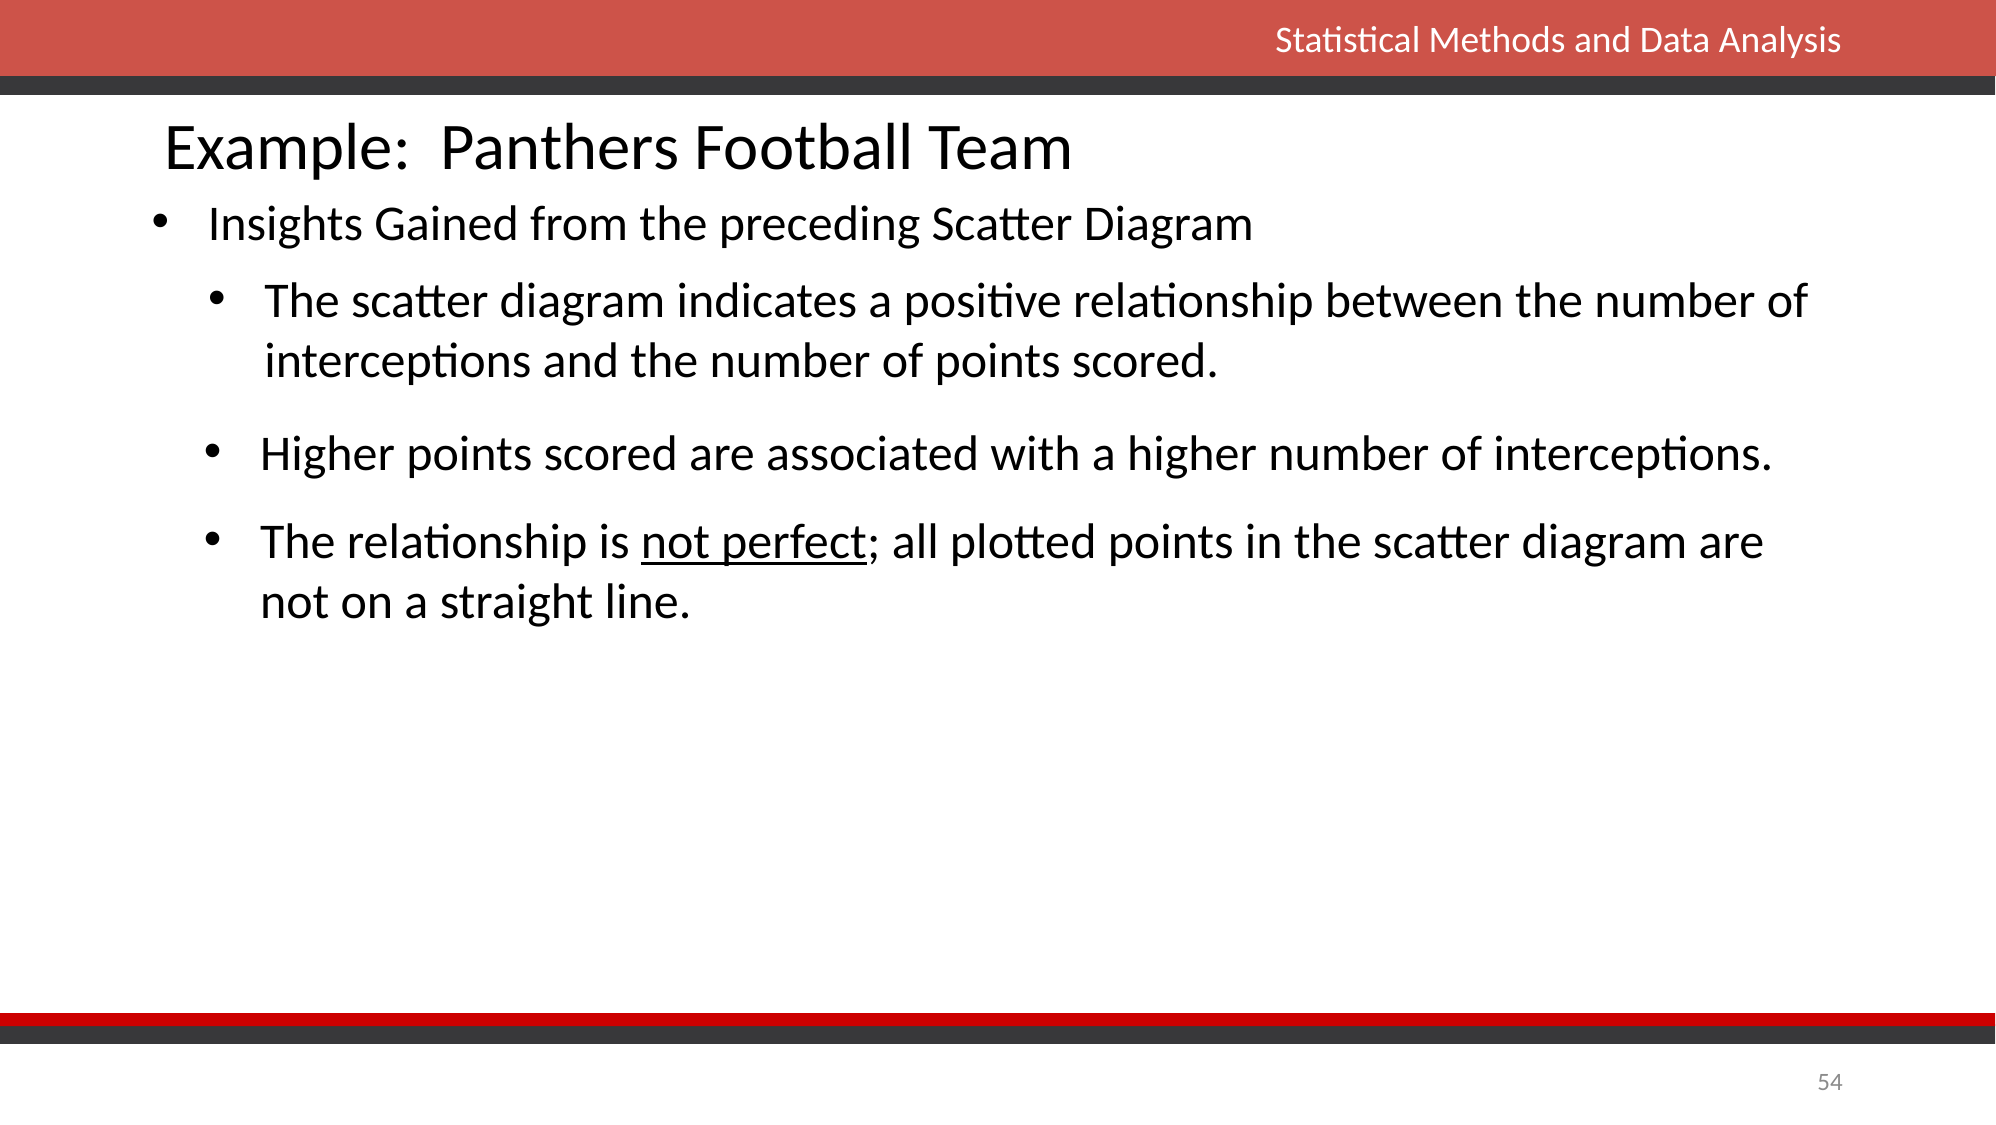

Example:  Panthers Football Team
Insights Gained from the preceding Scatter Diagram
The scatter diagram indicates a positive relationship between the number of interceptions and the number of points scored.
Higher points scored are associated with a higher number of interceptions.
The relationship is not perfect; all plotted points in the scatter diagram are not on a straight line.
54